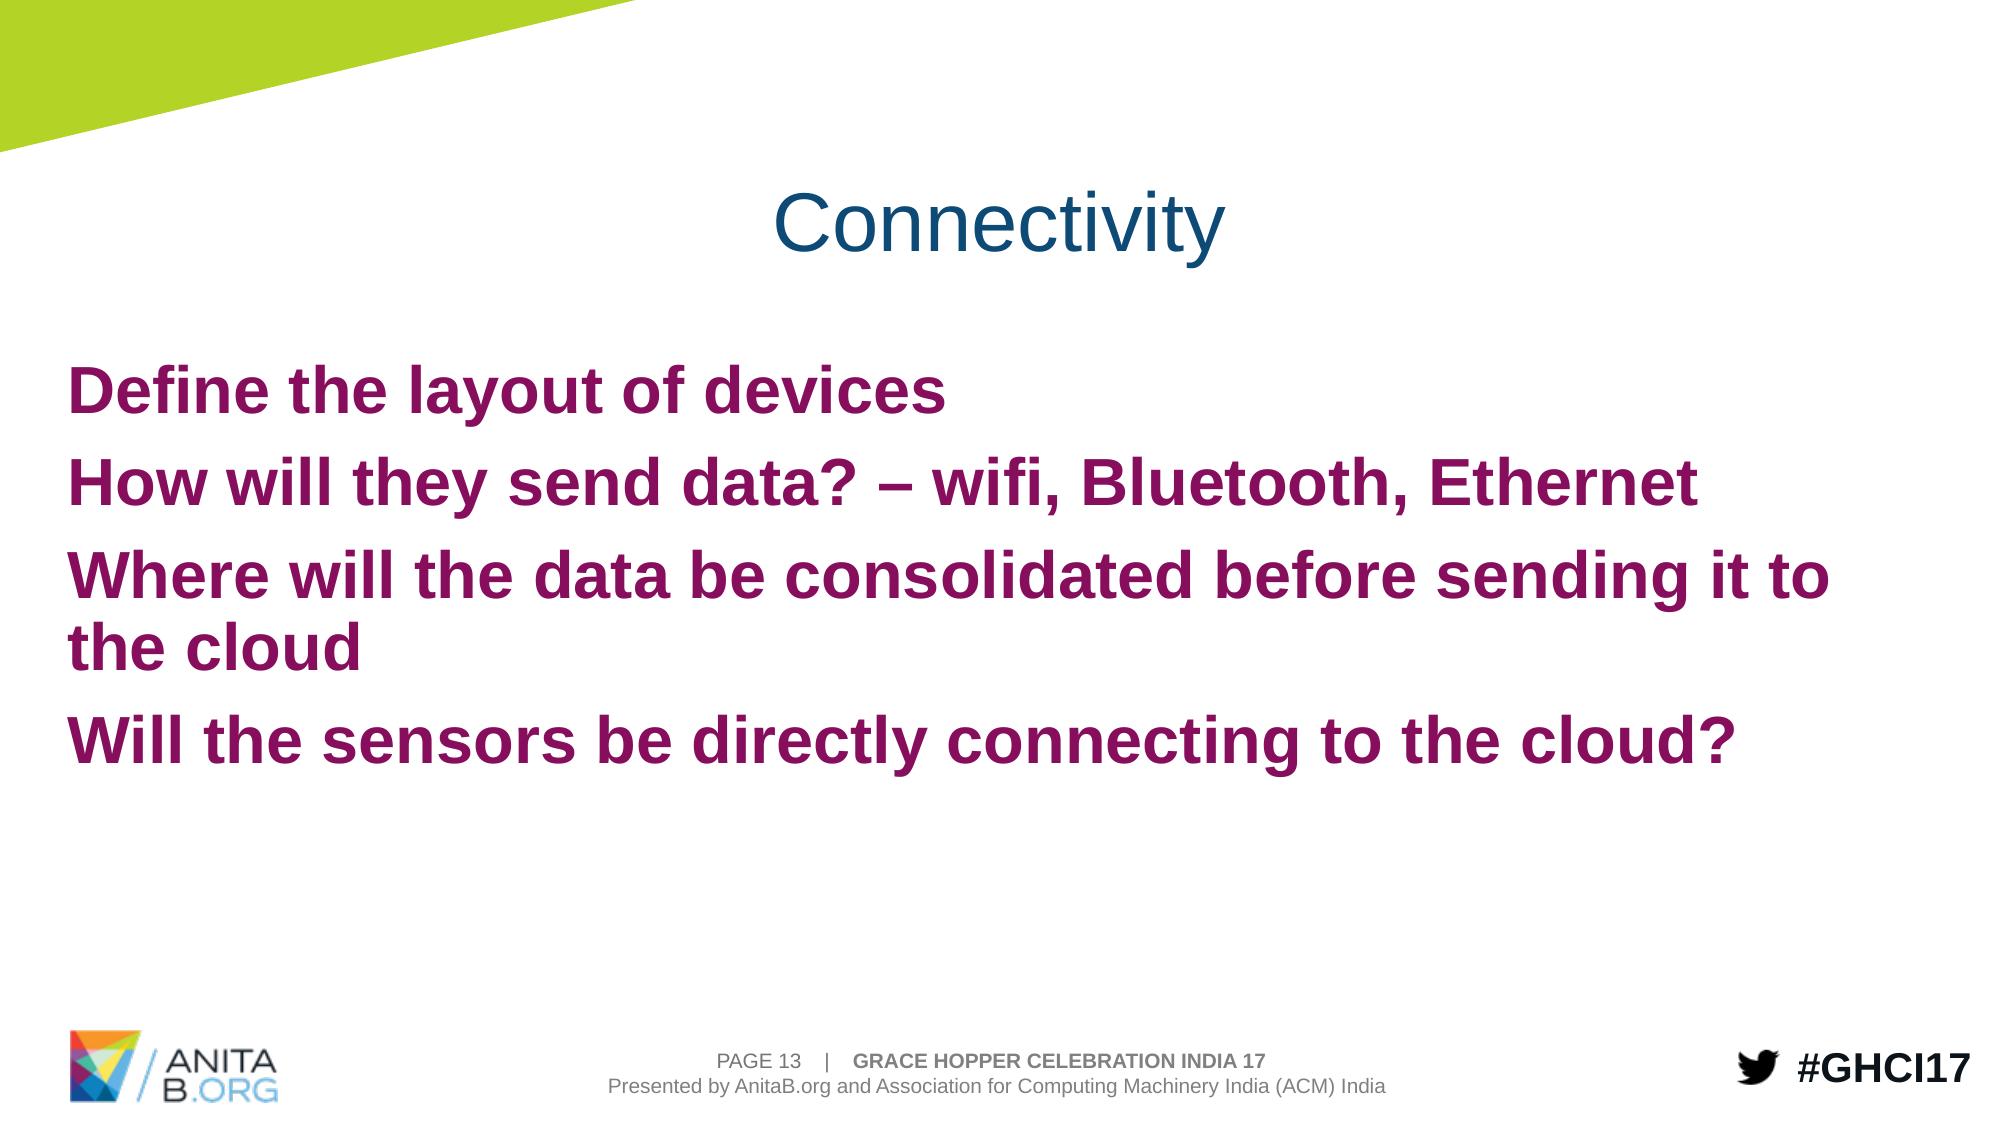

# Connectivity
Define the layout of devices
How will they send data? – wifi, Bluetooth, Ethernet
Where will the data be consolidated before sending it to the cloud
Will the sensors be directly connecting to the cloud?